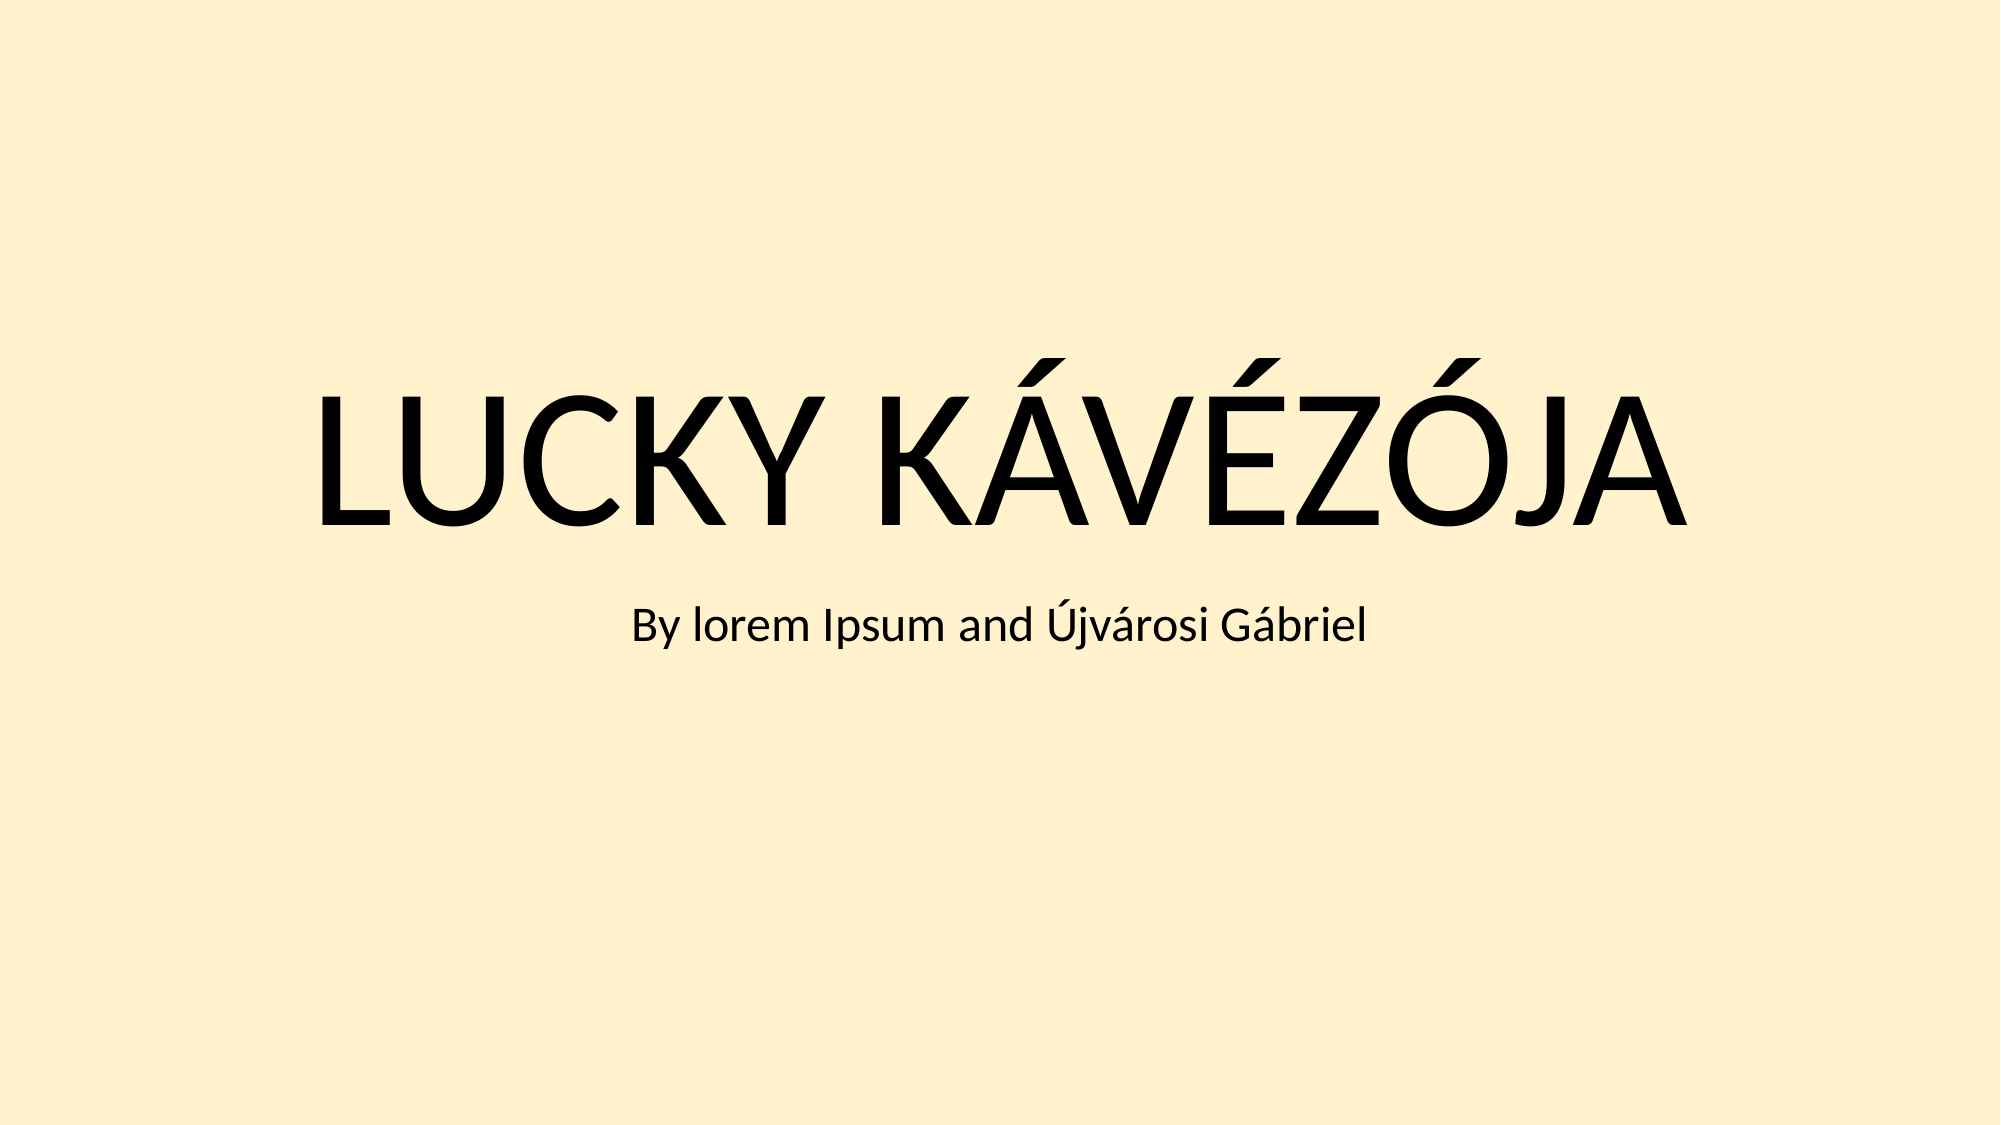

# LUCKY KÁVÉZÓJA
By lorem Ipsum and Újvárosi Gábriel